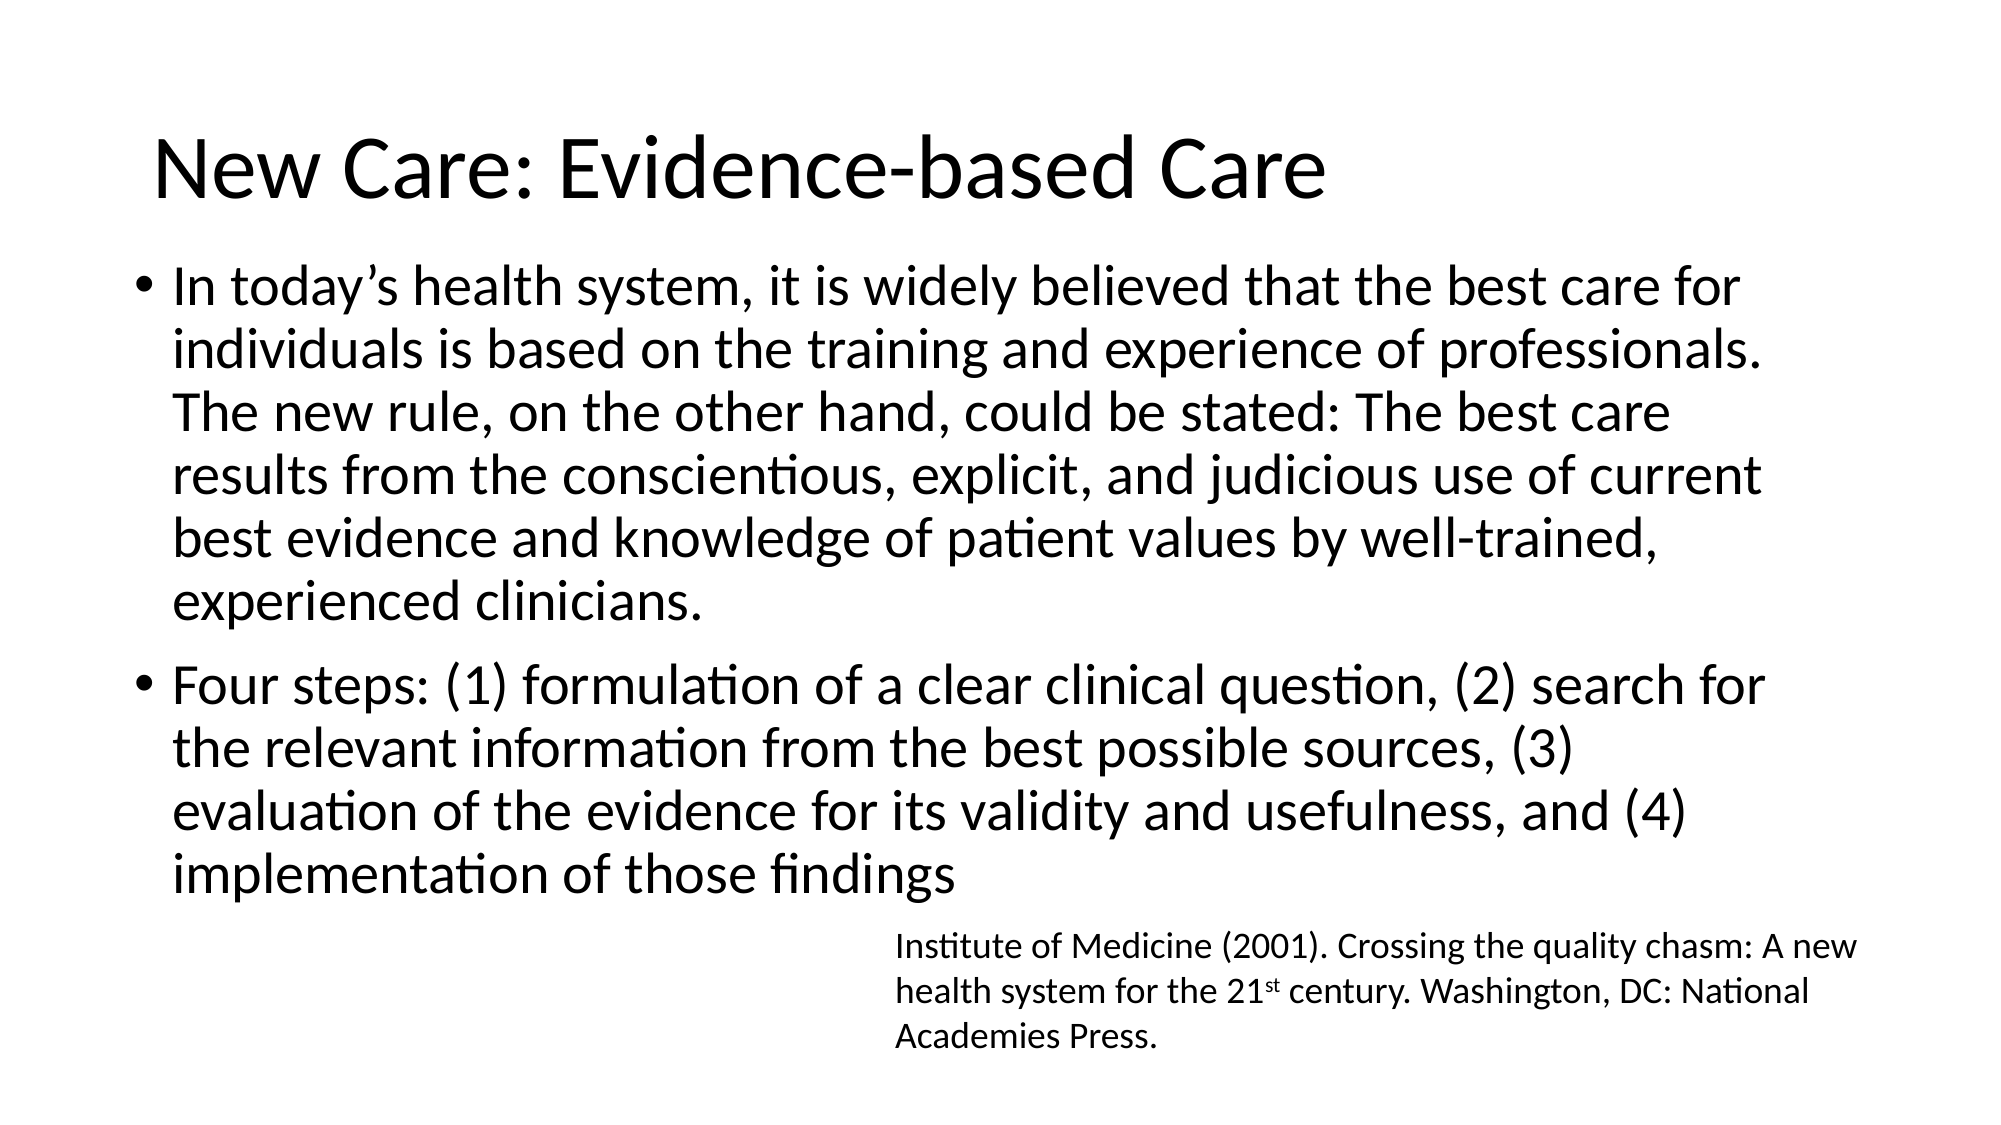

# New Care: Evidence-based Care
In today’s health system, it is widely believed that the best care for individuals is based on the training and experience of professionals. The new rule, on the other hand, could be stated: The best care results from the conscientious, explicit, and judicious use of current best evidence and knowledge of patient values by well-trained, experienced clinicians.
Four steps: (1) formulation of a clear clinical question, (2) search for the relevant information from the best possible sources, (3) evaluation of the evidence for its validity and usefulness, and (4) implementation of those findings
Institute of Medicine (2001). Crossing the quality chasm: A new health system for the 21st century. Washington, DC: National Academies Press.